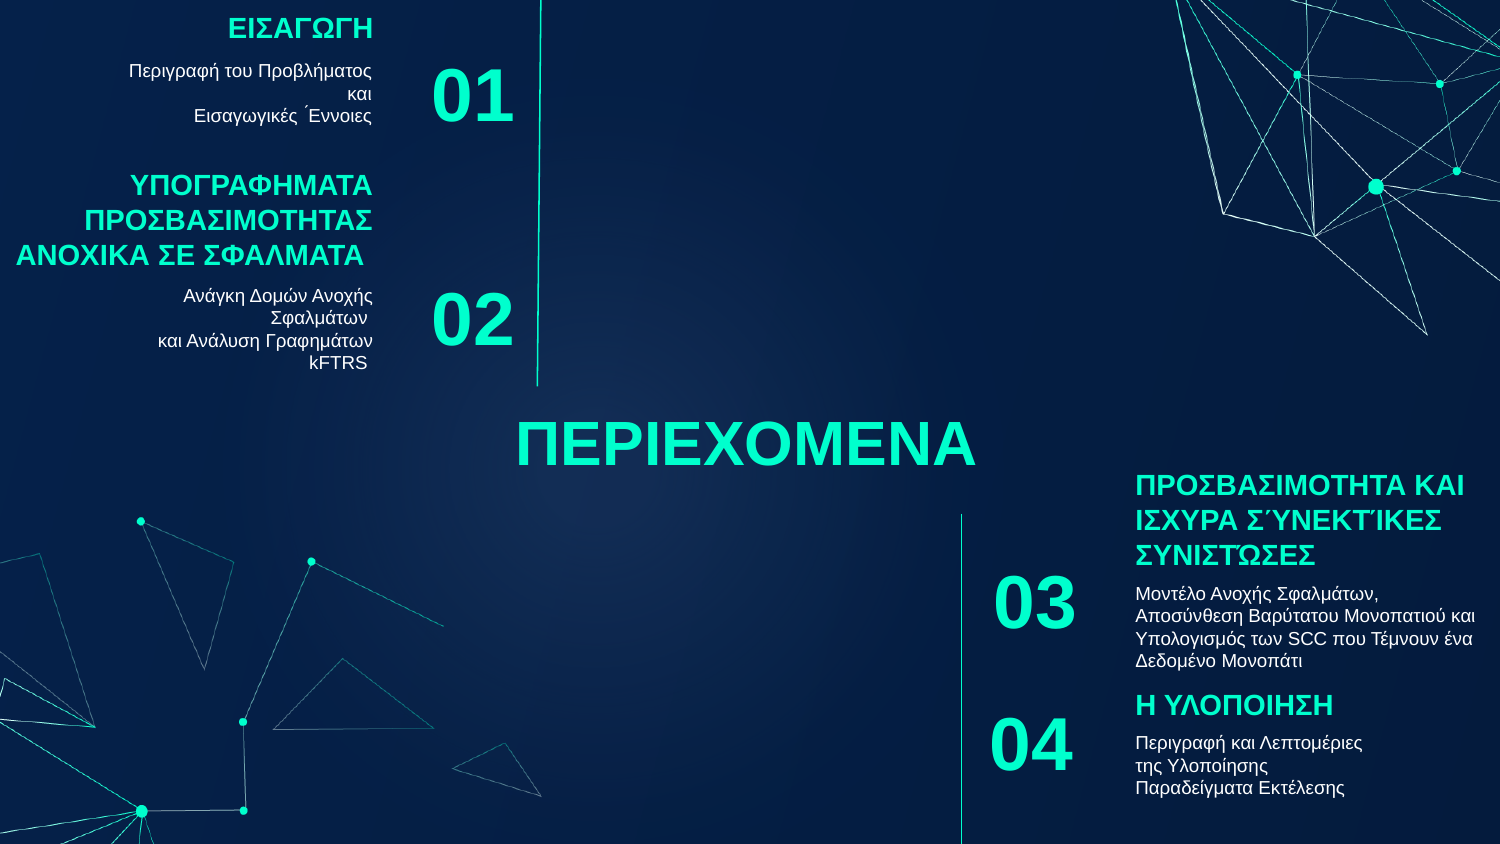

ΕΙΣΑΓΩΓΗ
Περιγραφή του Προβλήματος και
Εισαγωγικές  ́Εννοιες
01
ΥΠΟΓΡΑΦΗΜΑΤΑ ΠΡΟΣΒΑΣΙΜΟΤΗΤΑΣ ΑΝΟΧΙΚΑ ΣΕ ΣΦΑΛΜΑΤΑ
Ανάγκη Δομών Ανοχής Σφαλμάτων
και Ανάλυση Γραφημάτων kFTRS
02
# ΠΕΡΙΕΧΟΜΕΝΑ
ΠΡΟΣΒΑΣΙΜΟΤΗΤΑ ΚΑΙ  ΙΣΧΥΡΑ ΣΎΝΕΚΤΊΚΕΣ
ΣΥΝΙΣΤΏΣΕΣ
03
Μοντέλο Ανοχής Σφαλμάτων,
Αποσύνθεση Βαρύτατου Μονοπατιού και
Υπολογισμός των SCC που Τέμνουν ένα Δεδομένο Μονοπάτι

Η ΥΛΟΠΟΙΗΣΗ
04
Περιγραφή και Λεπτομέριες της Υλοποίησης
Παραδείγματα Eκτέλεσης